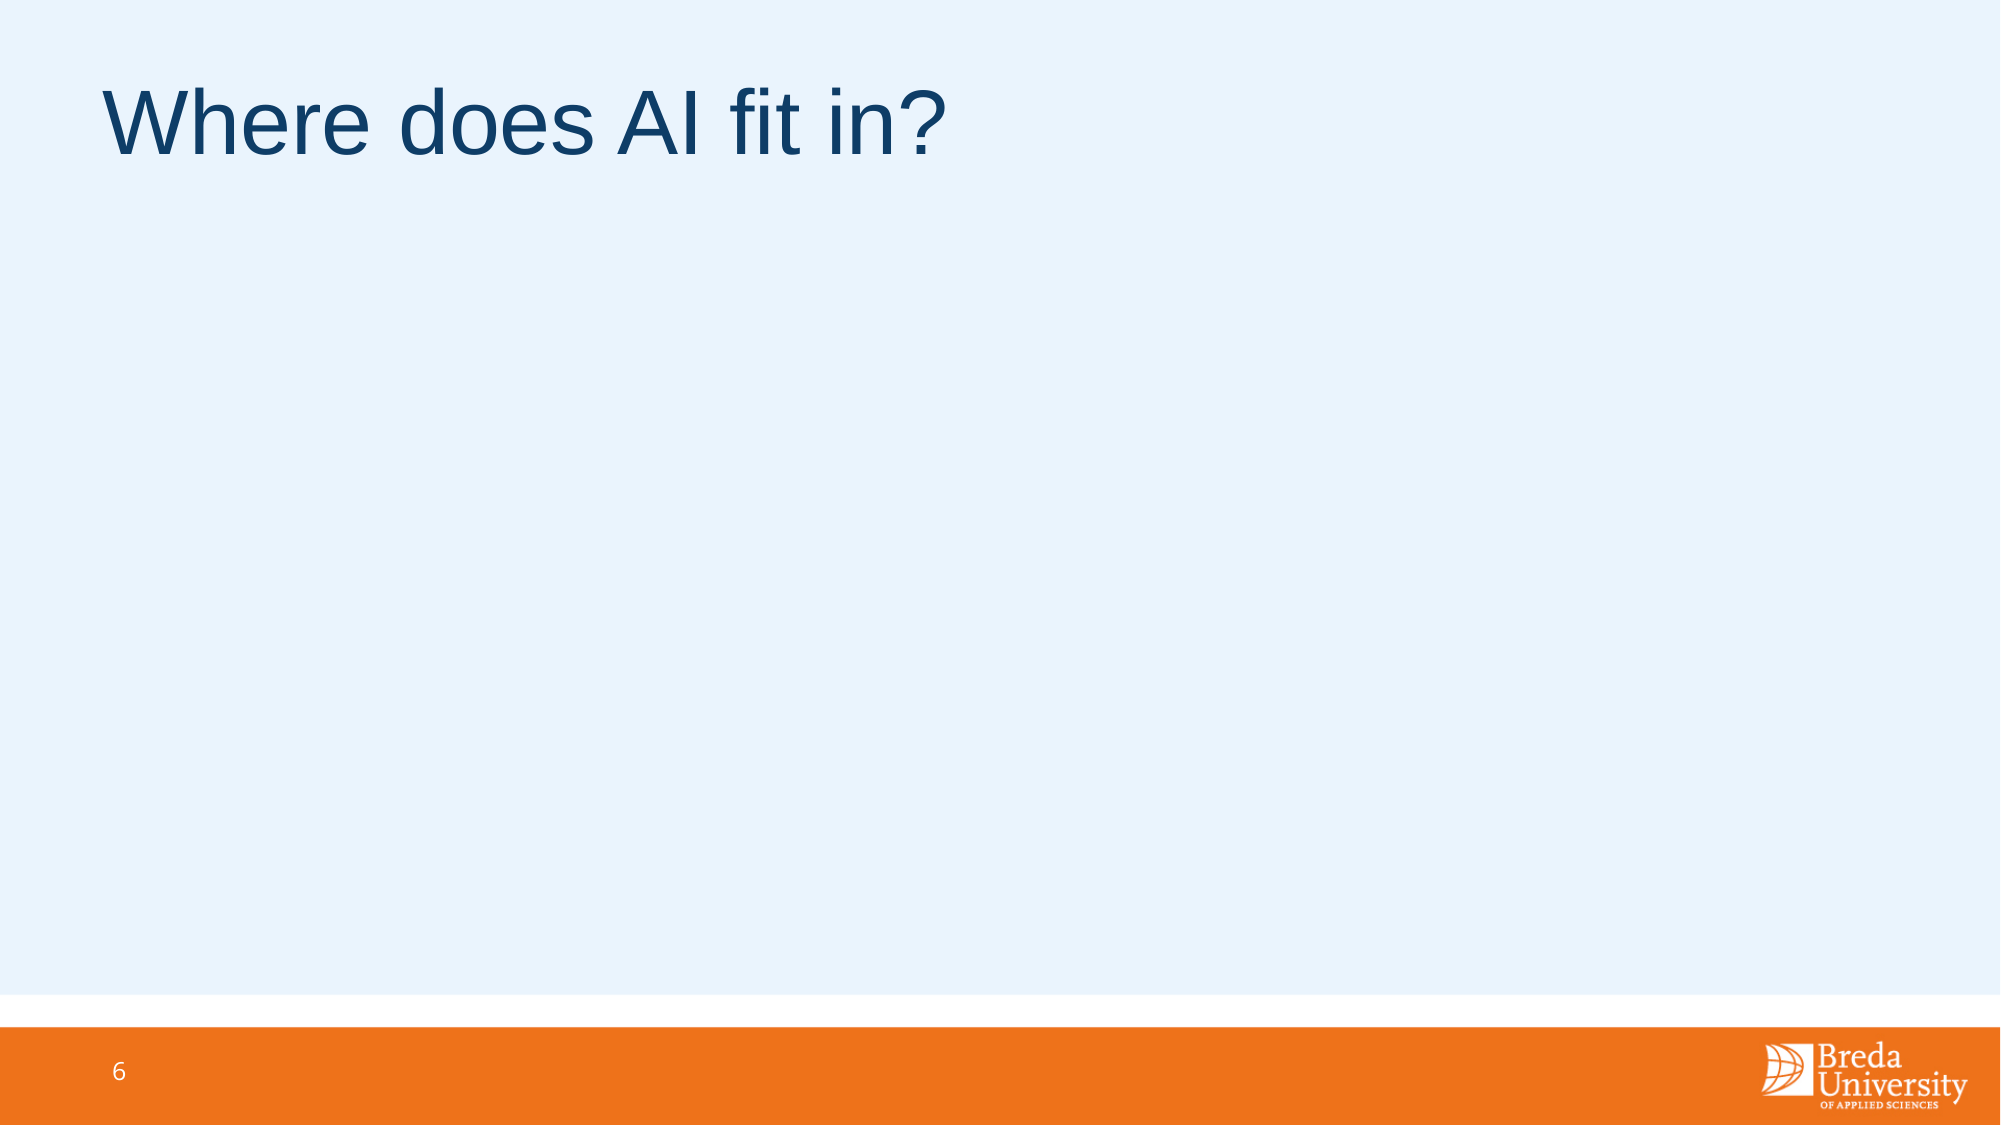

# Where does AI fit in?

6